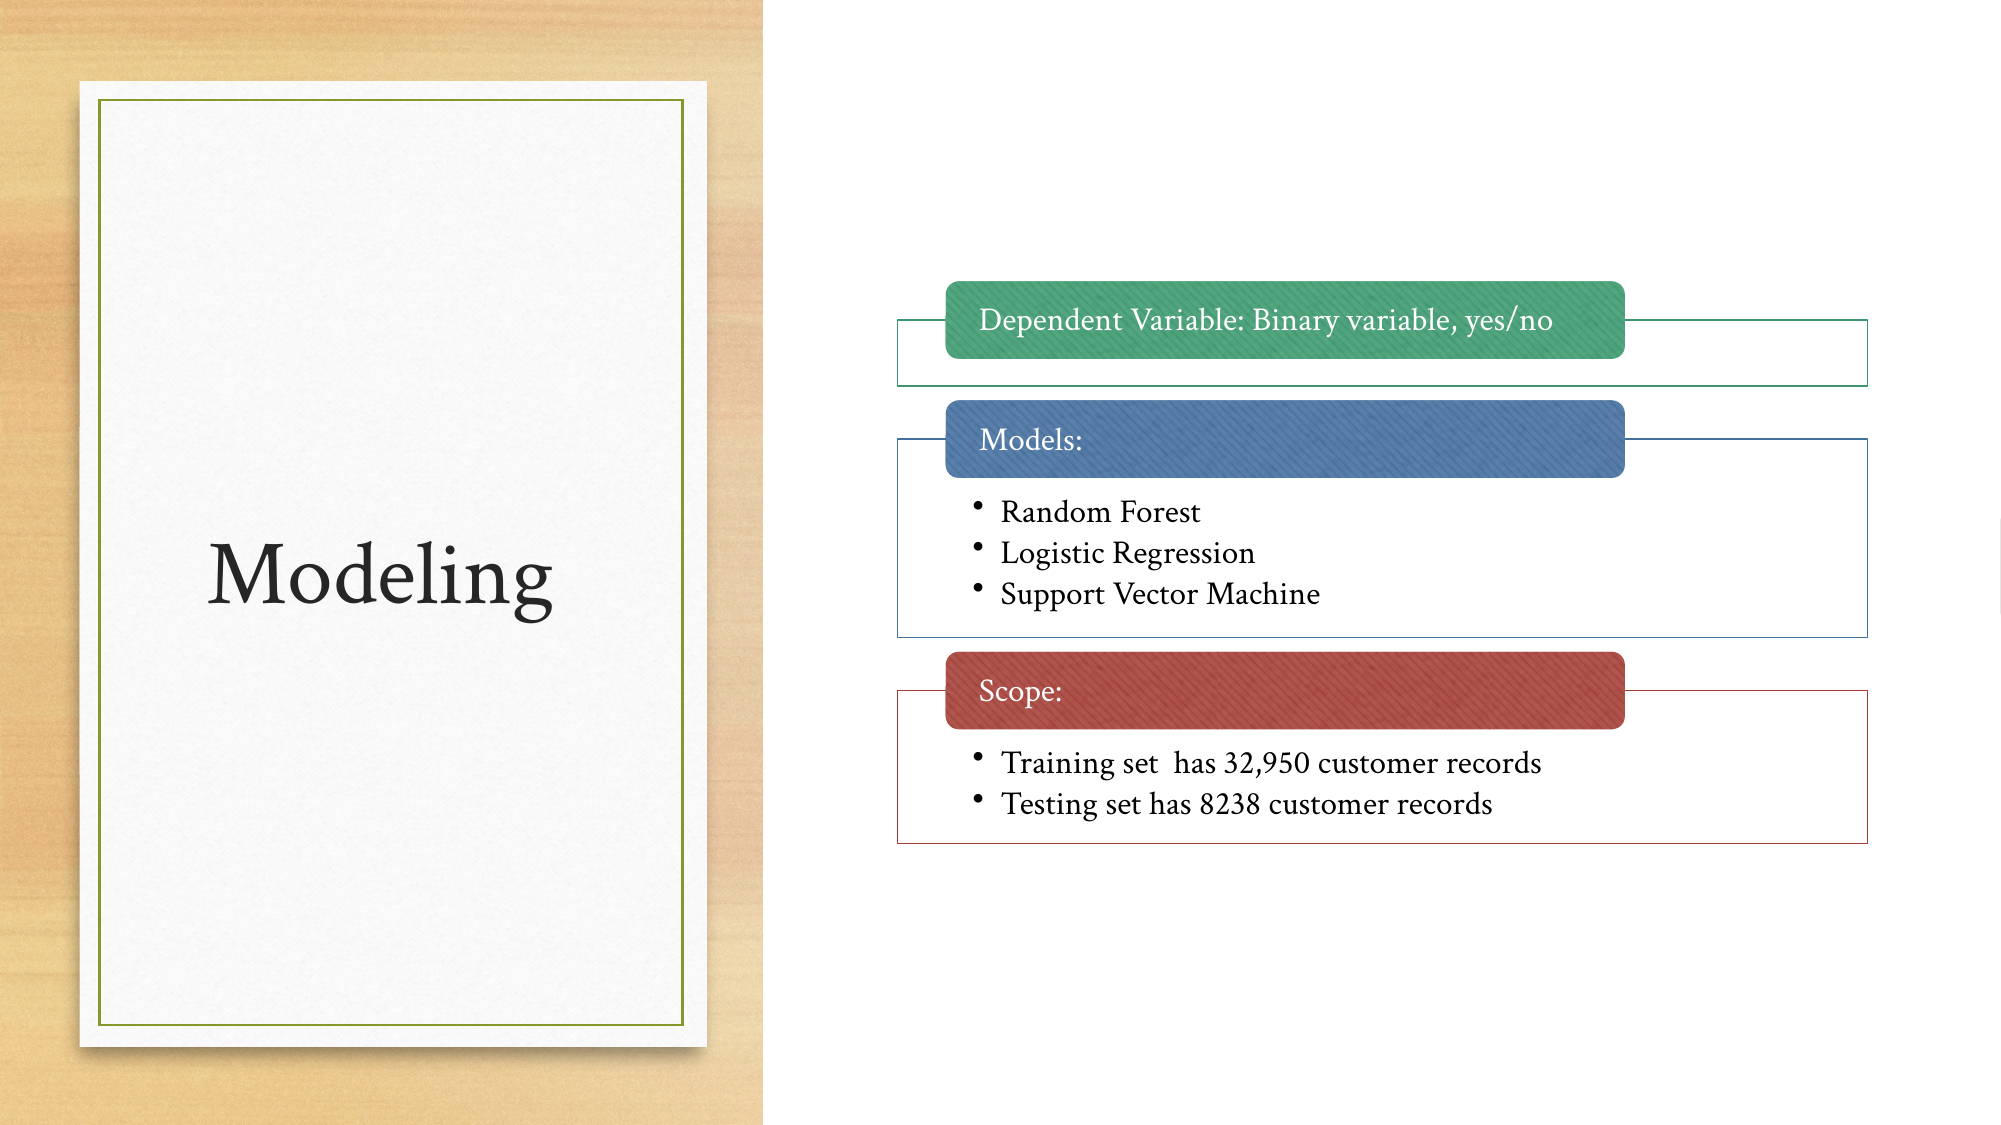

Dependent Variable: Binary variable, yes/no
Random Forest
Logistic Regression
Support Vector Machine
Models:
Training set  has 32,950 customer records
Testing set has 8238 customer records
Scope:
# Modeling